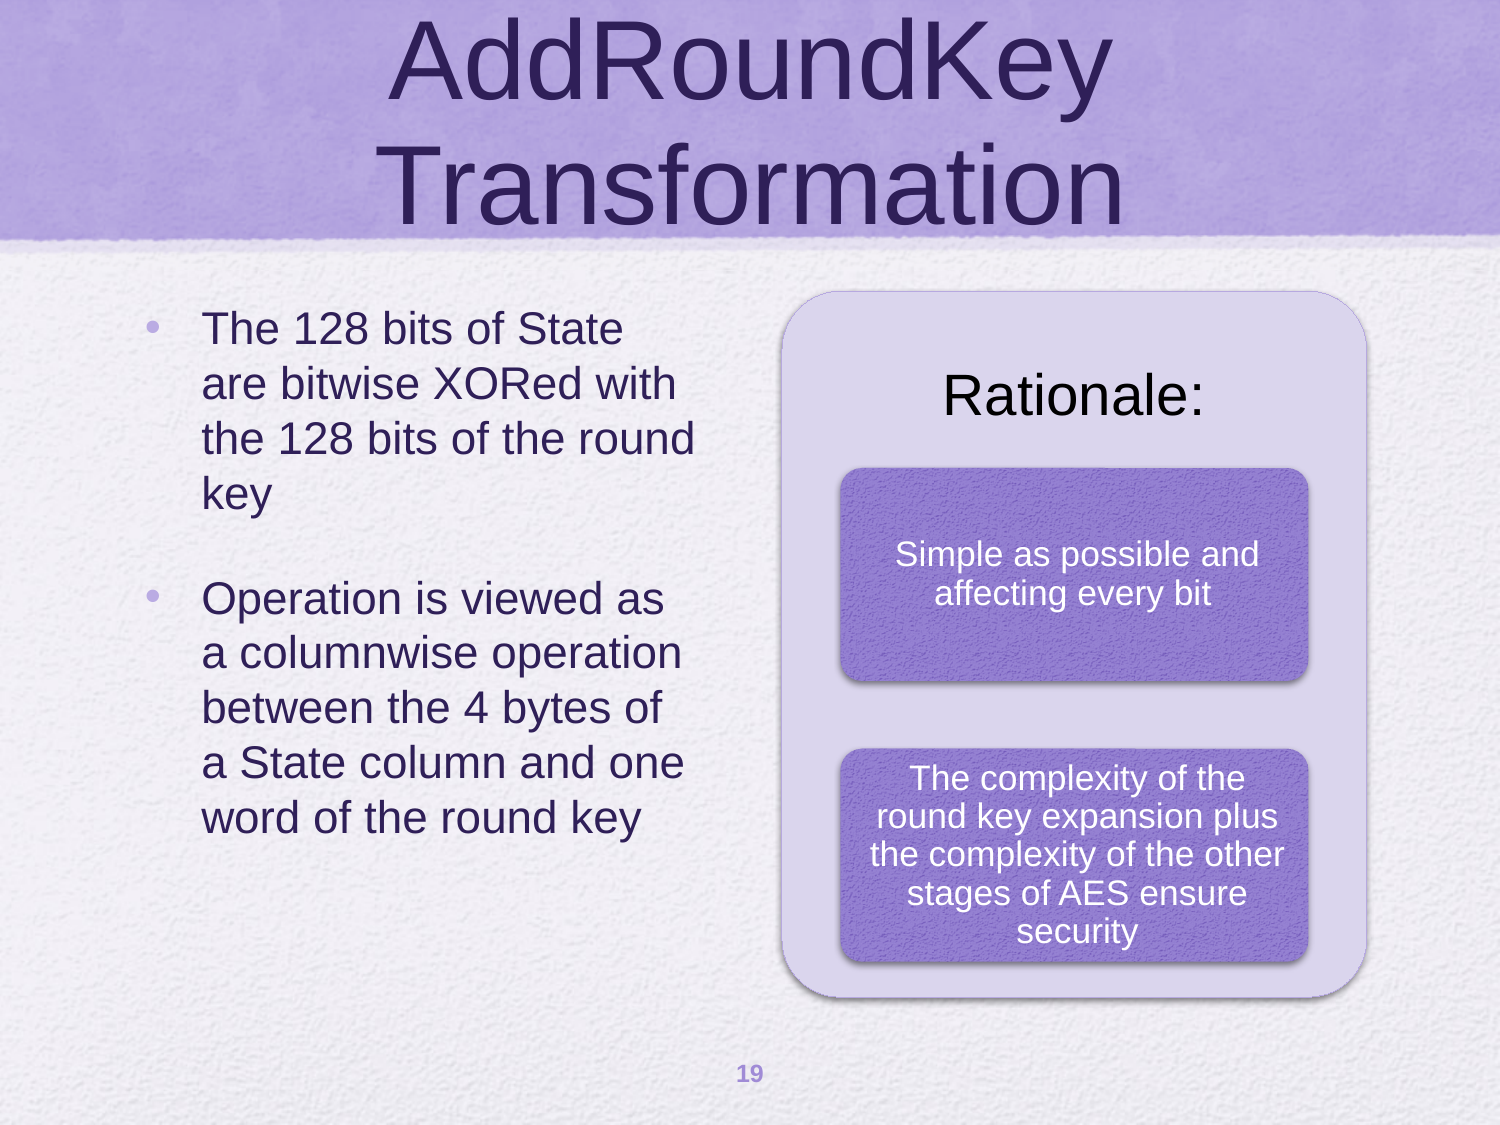

# AddRoundKey Transformation
The 128 bits of State are bitwise XORed with the 128 bits of the round key
Operation is viewed as a columnwise operation between the 4 bytes of a State column and one word of the round key
Rationale:
Simple as possible and affecting every bit
The complexity of the round key expansion plus the complexity of the other stages of AES ensure security
19